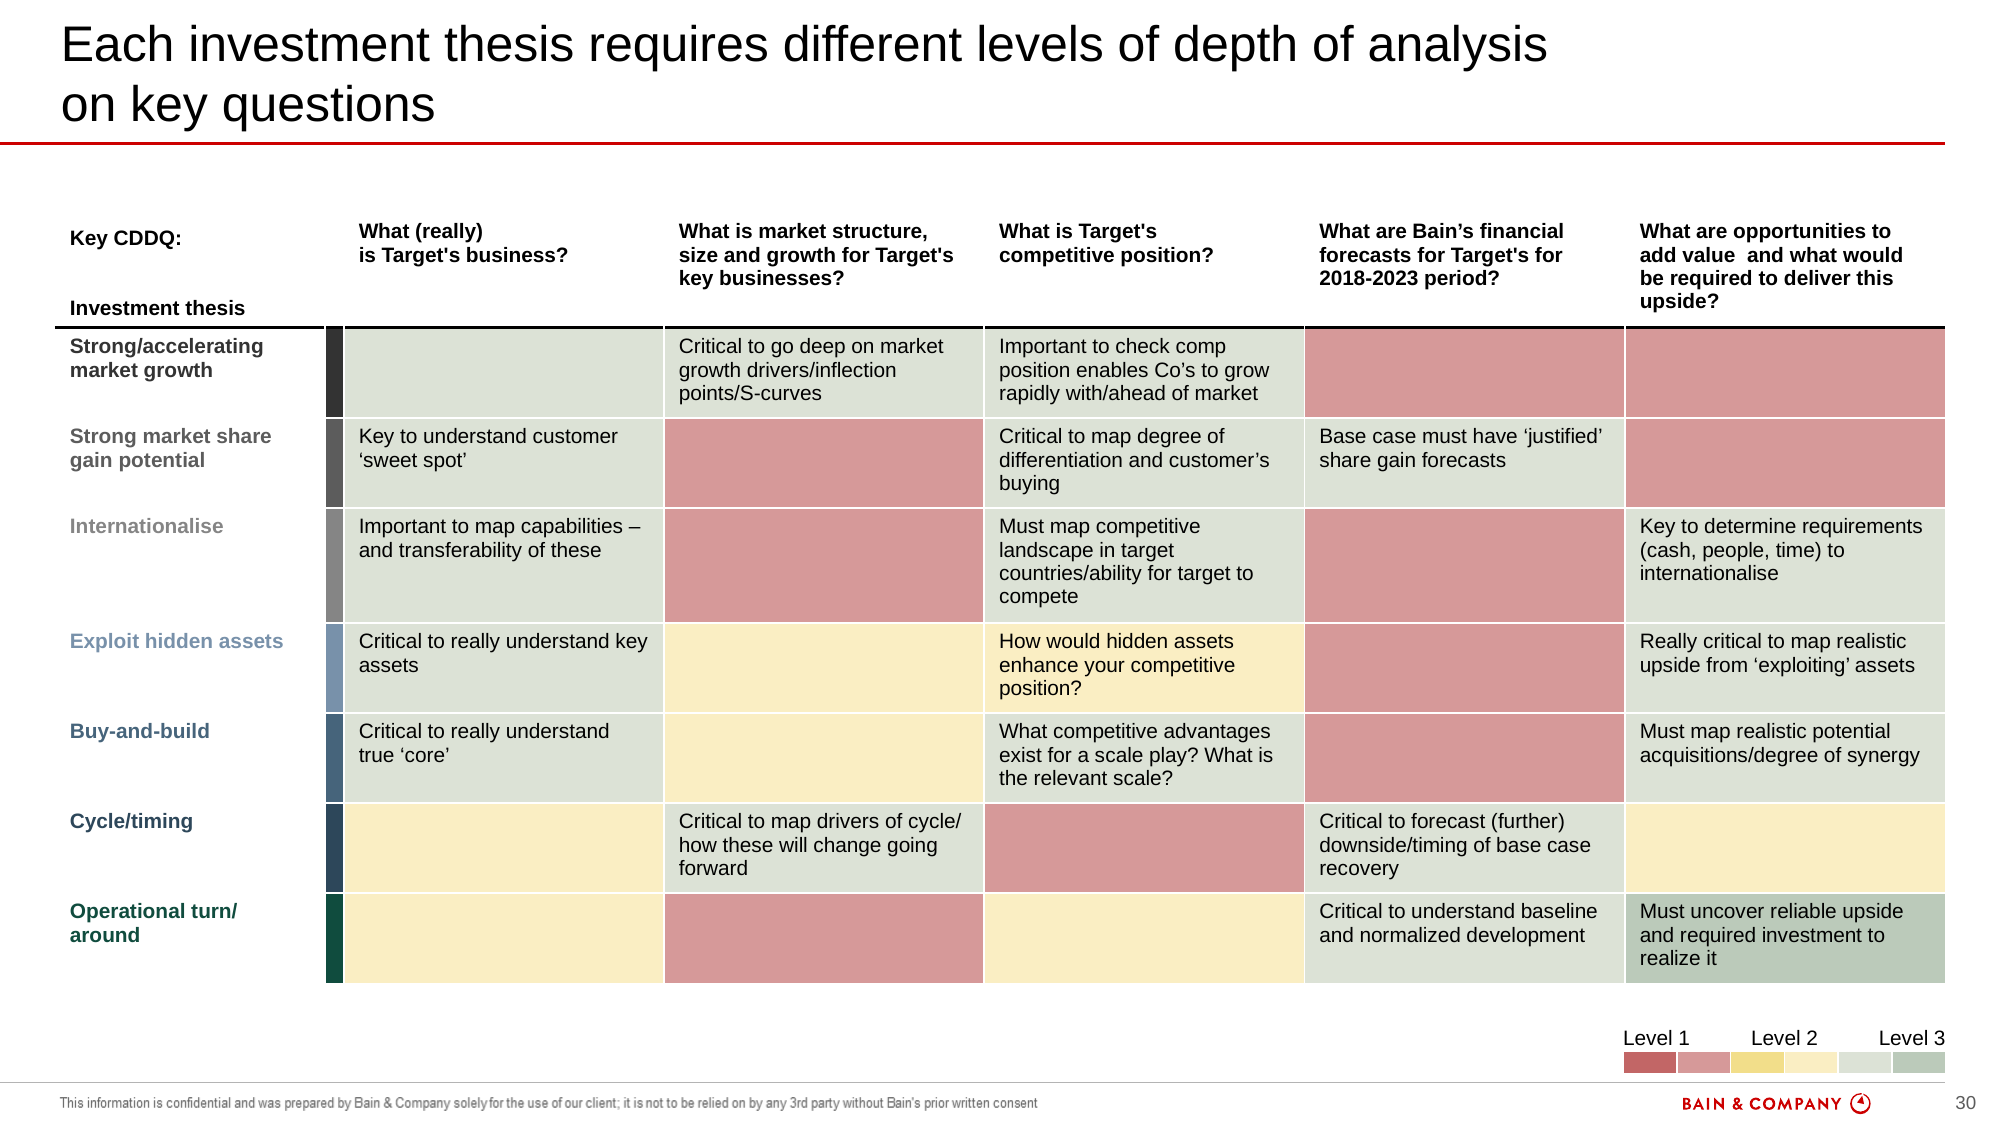

# Each investment thesis requires different levels of depth of analysis on key questions
overall_0_131878884293072198 columns_1_131878813339594825 5_0_131878813333925082 23_1_131878886599565232
| Key CDDQ: Investment thesis |  | What (really) is Target's business? | What is market structure, size and growth for Target's key businesses? | What is Target's competitive position? | What are Bain’s financial forecasts for Target's for 2018-2023 period? | What are opportunities to add value and what would be required to deliver this upside? |
| --- | --- | --- | --- | --- | --- | --- |
| Strong/accelerating market growth |  |  | Critical to go deep on market growth drivers/inflection points/S-curves | Important to check comp position enables Co’s to grow rapidly with/ahead of market |  |  |
| Strong market share gain potential |  | Key to understand customer ‘sweet spot’ |  | Critical to map degree of differentiation and customer’s buying | Base case must have ‘justified’ share gain forecasts |  |
| Internationalise |  | Important to map capabilities – and transferability of these |  | Must map competitive landscape in target countries/ability for target to compete |  | Key to determine requirements (cash, people, time) to internationalise |
| Exploit hidden assets |  | Critical to really understand key assets |  | How would hidden assets enhance your competitive position? |  | Really critical to map realistic upside from ‘exploiting’ assets |
| Buy-and-build |  | Critical to really understand true ‘core’ |  | What competitive advantages exist for a scale play? What is the relevant scale? |  | Must map realistic potential acquisitions/degree of synergy |
| Cycle/timing |  |  | Critical to map drivers of cycle/ how these will change going forward |  | Critical to forecast (further) downside/timing of base case recovery |  |
| Operational turn/ around |  |  |  |  | Critical to understand baseline and normalized development | Must uncover reliable upside and required investment to realize it |
Level 1
Level 2
Level 3